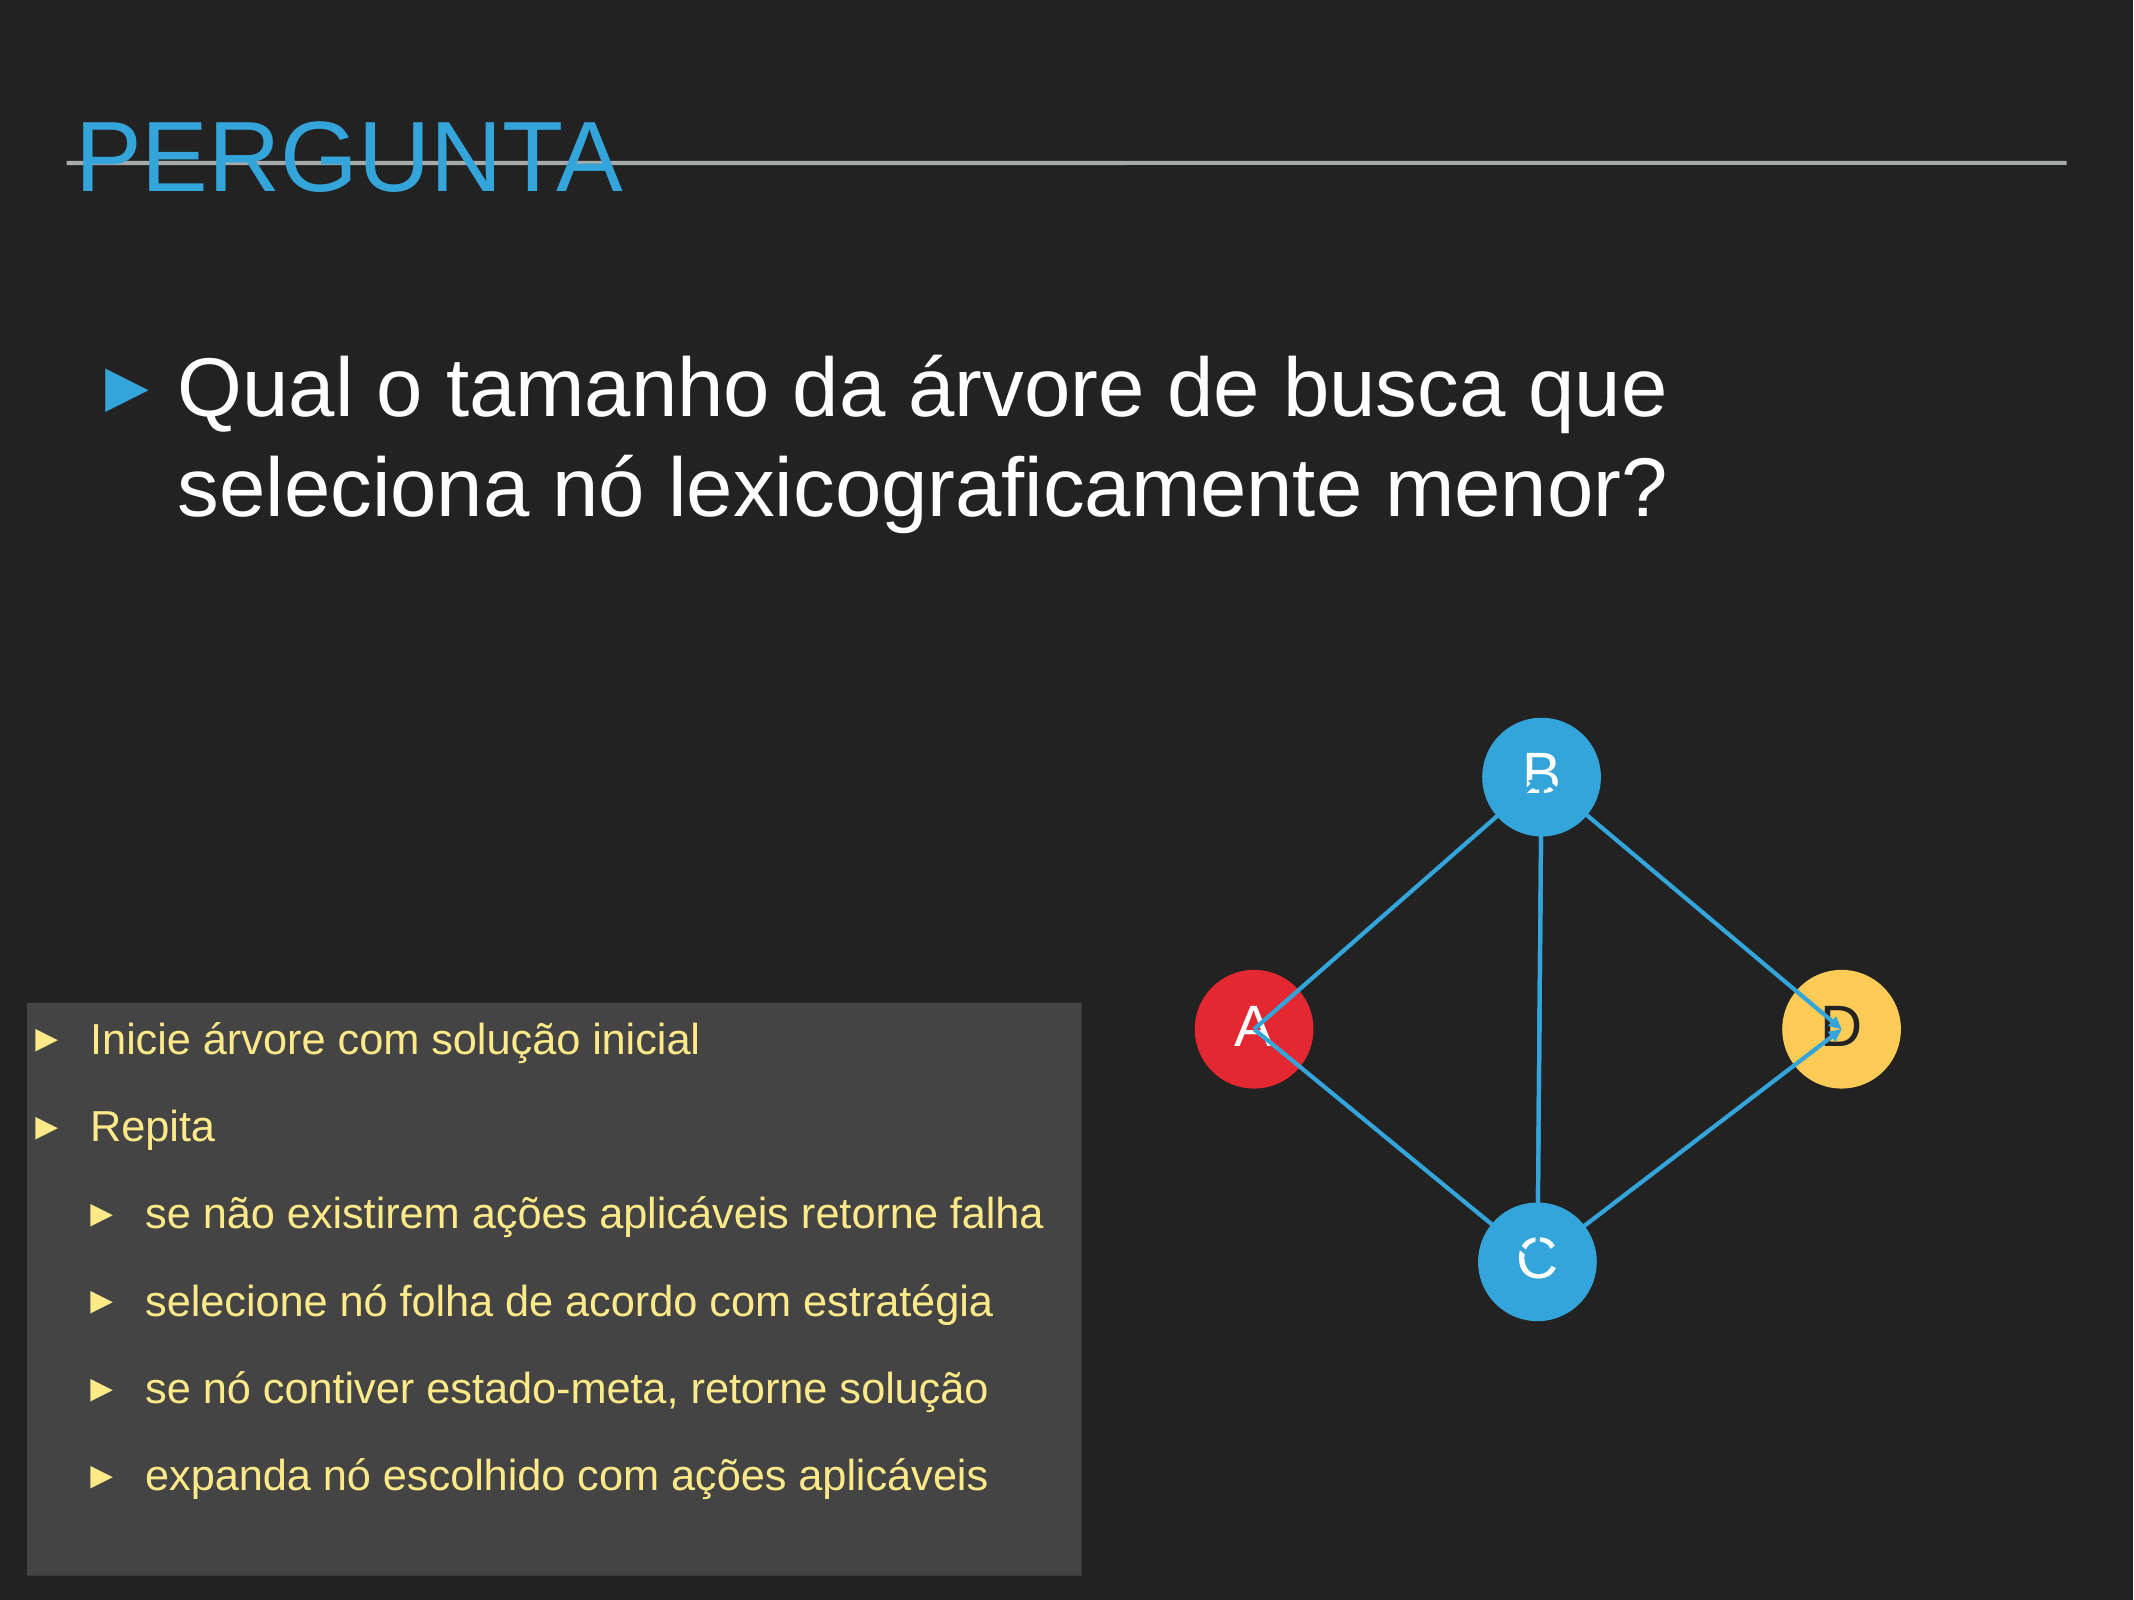

pergunta
Qual o tamanho da árvore de busca que seleciona nó lexicograficamente menor?
B

a
D
Inicie árvore com solução inicial
Repita
se não existirem ações aplicáveis retorne falha
selecione nó folha de acordo com estratégia
se nó contiver estado-meta, retorne solução
expanda nó escolhido com ações aplicáveis

C